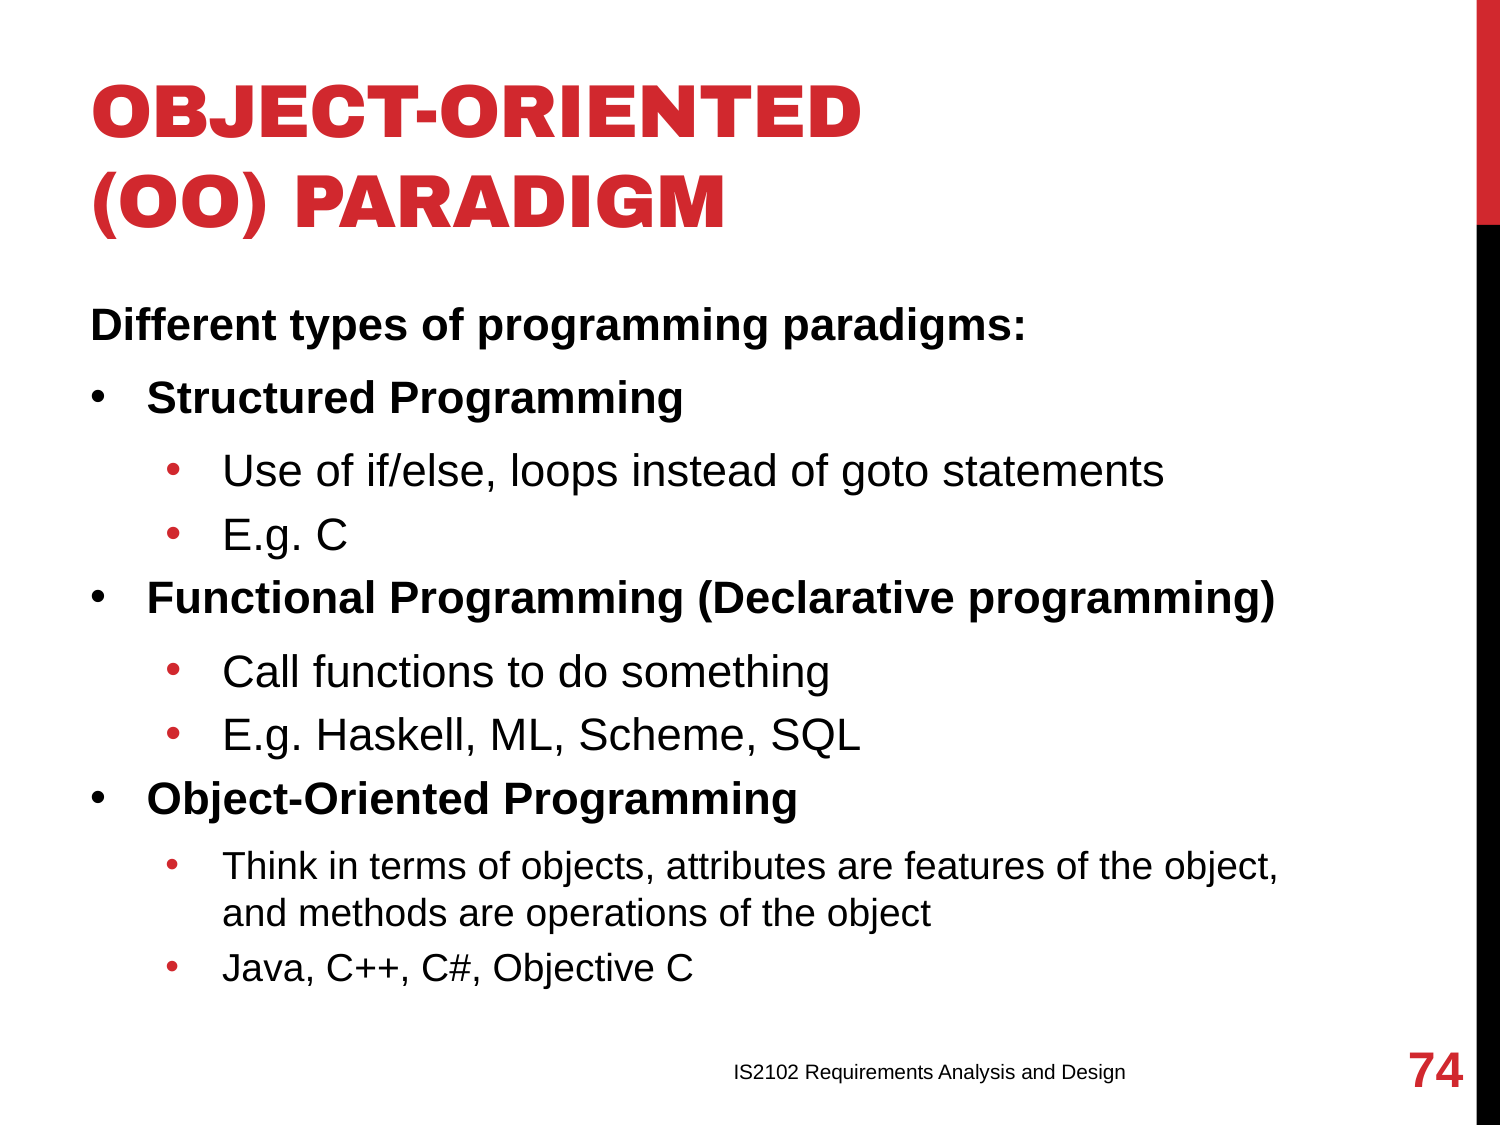

# Object-Oriented (OO) Paradigm
Different types of programming paradigms:
Structured Programming
Use of if/else, loops instead of goto statements
E.g. C
Functional Programming (Declarative programming)
Call functions to do something
E.g. Haskell, ML, Scheme, SQL
Object-Oriented Programming
Think in terms of objects, attributes are features of the object, and methods are operations of the object
Java, C++, C#, Objective C
74
IS2102 Requirements Analysis and Design